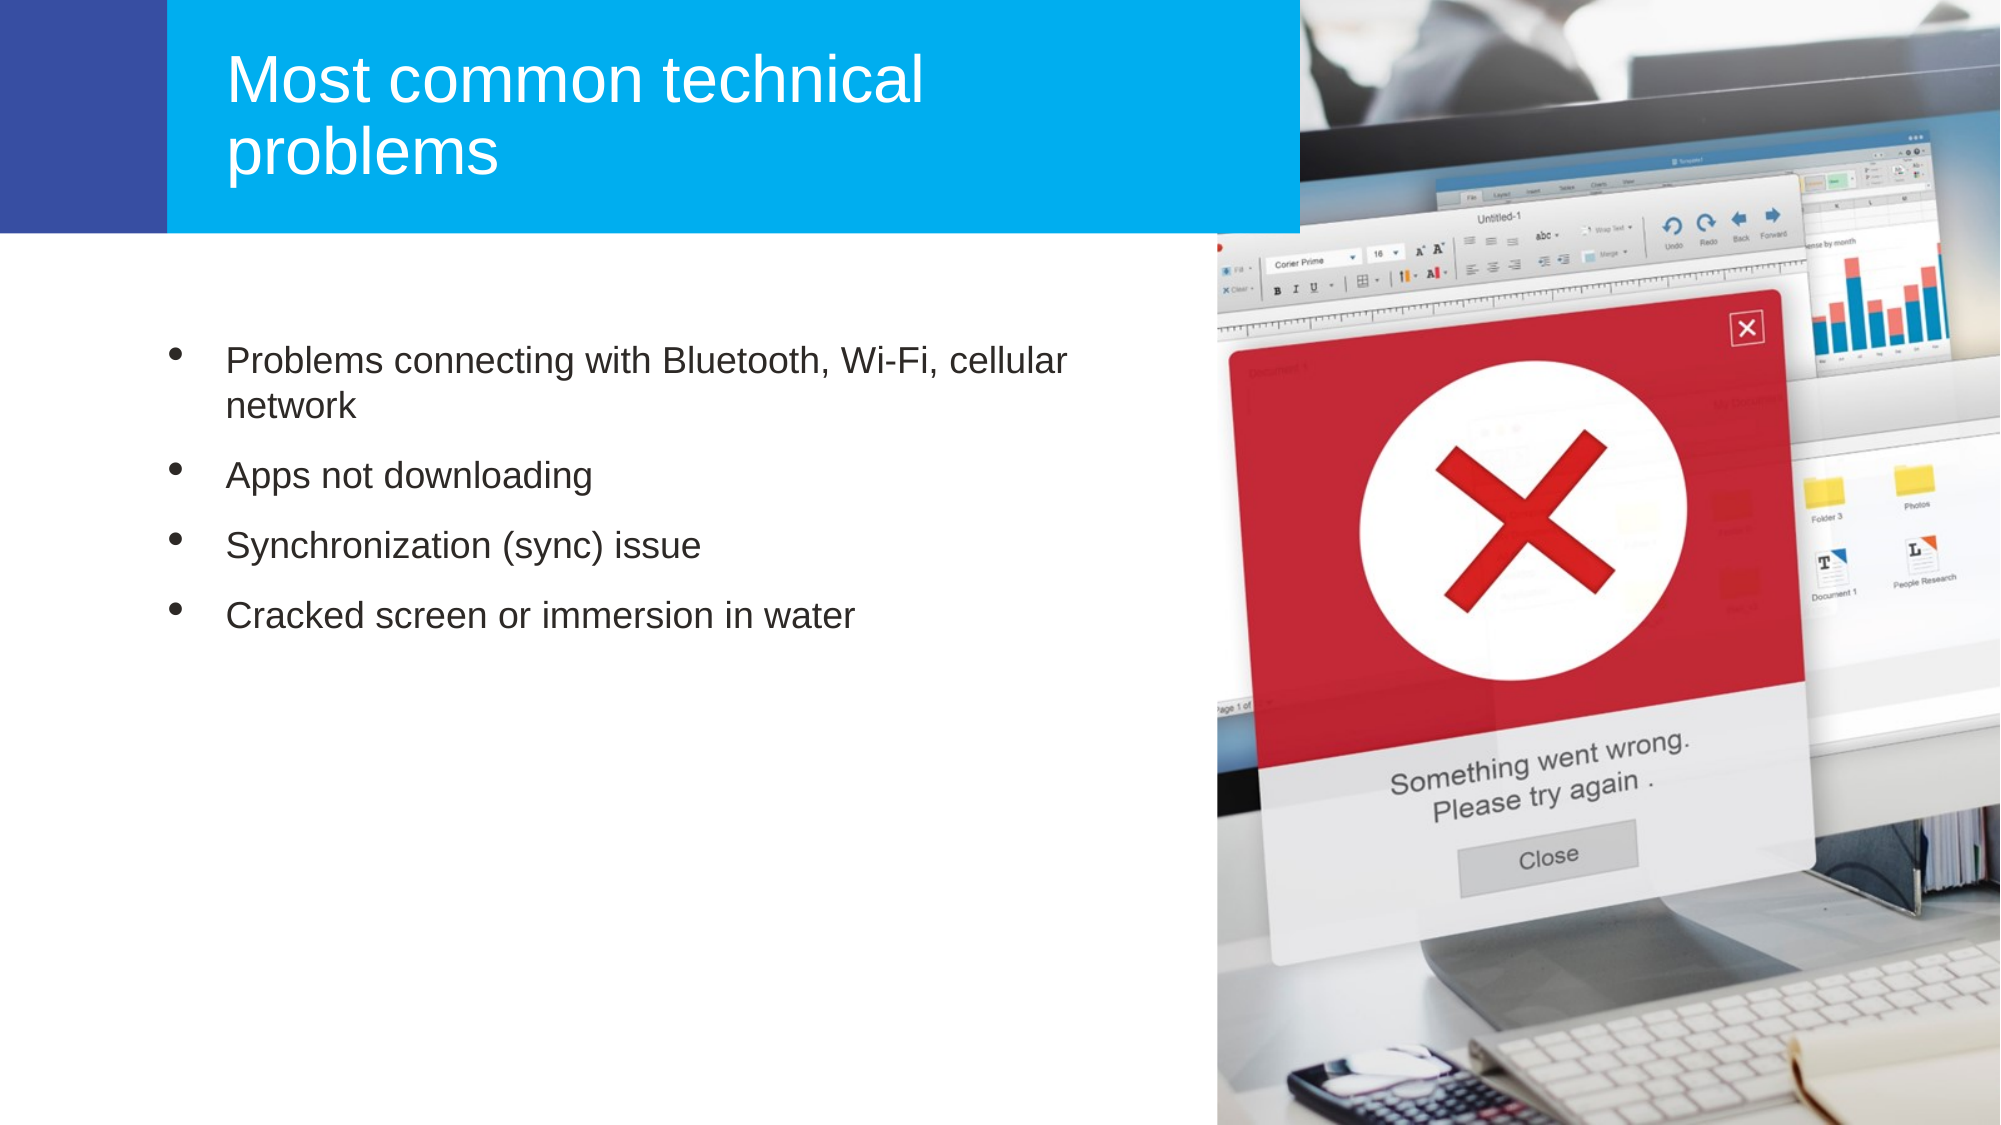

Most common technical problems

Problems connecting with Bluetooth, Wi-Fi, cellular network
Apps not downloading
Synchronization (sync) issue
Cracked screen or immersion in water